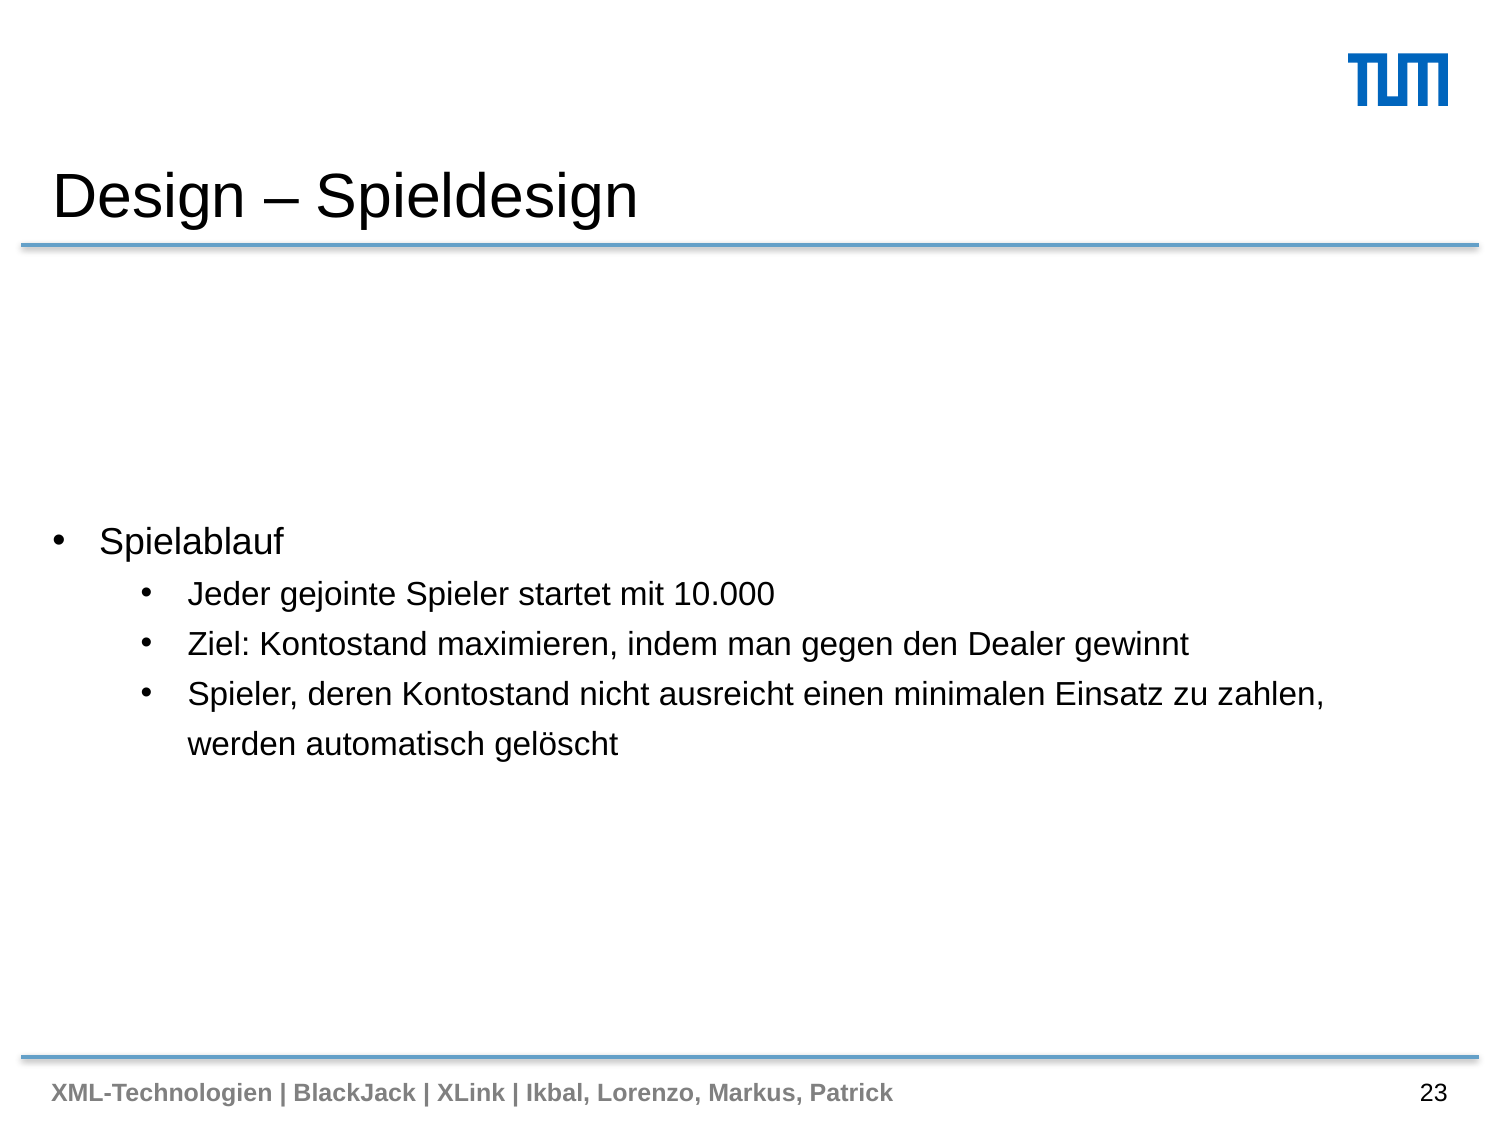

# Design – Spieldesign

Spielablauf
Jeder gejointe Spieler startet mit 10.000
Ziel: Kontostand maximieren, indem man gegen den Dealer gewinnt
Spieler, deren Kontostand nicht ausreicht einen minimalen Einsatz zu zahlen,
werden automatisch gelöscht
XML-Technologien | BlackJack | XLink | Ikbal, Lorenzo, Markus, Patrick
23